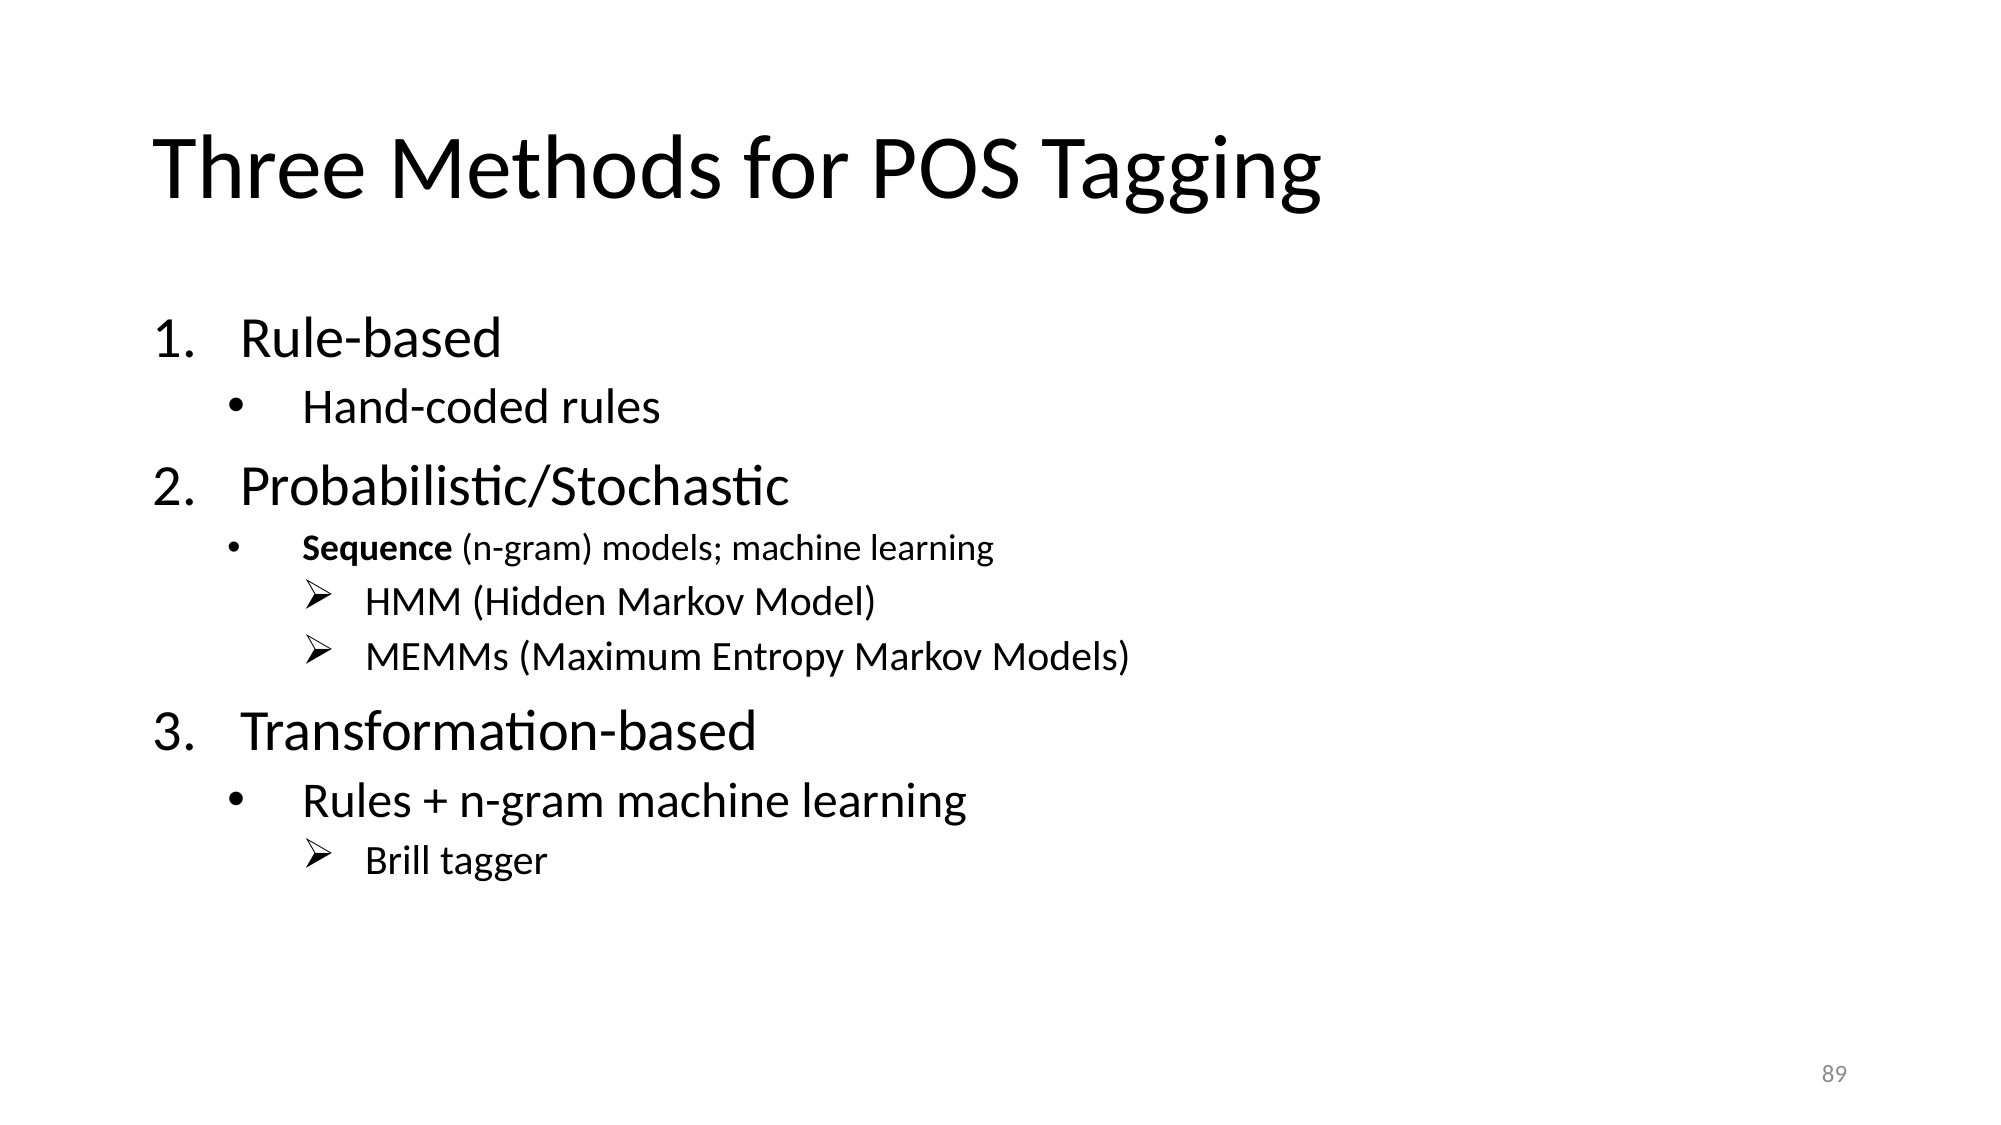

# Three Methods for POS Tagging
Rule-based
Hand-coded rules
Probabilistic/Stochastic
Sequence (n-gram) models; machine learning
HMM (Hidden Markov Model)
MEMMs (Maximum Entropy Markov Models)
Transformation-based
Rules + n-gram machine learning
Brill tagger

89